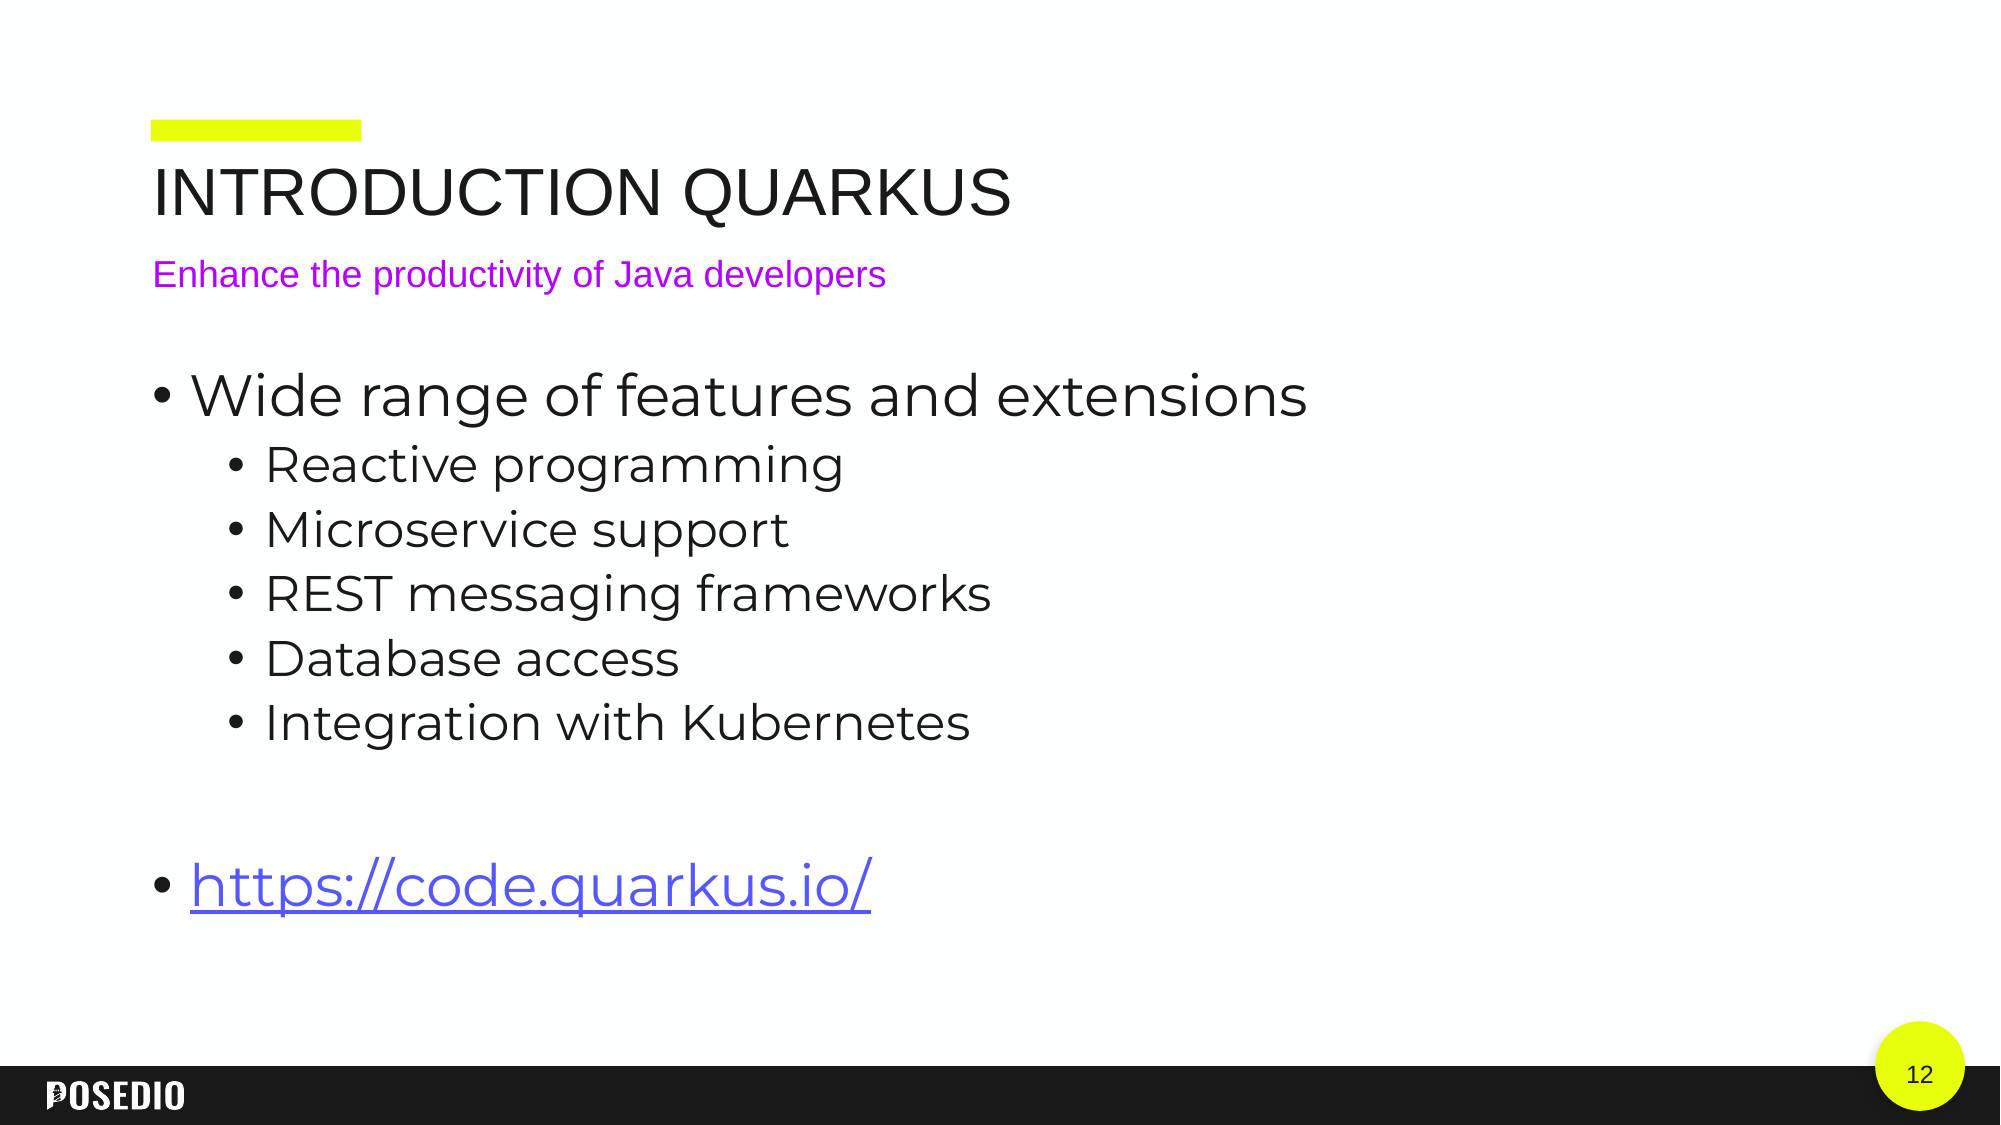

# Introduction quarkus
Enhance the productivity of Java developers
Wide range of features and extensions
Reactive programming
Microservice support
REST messaging frameworks
Database access
Integration with Kubernetes

https://code.quarkus.io/